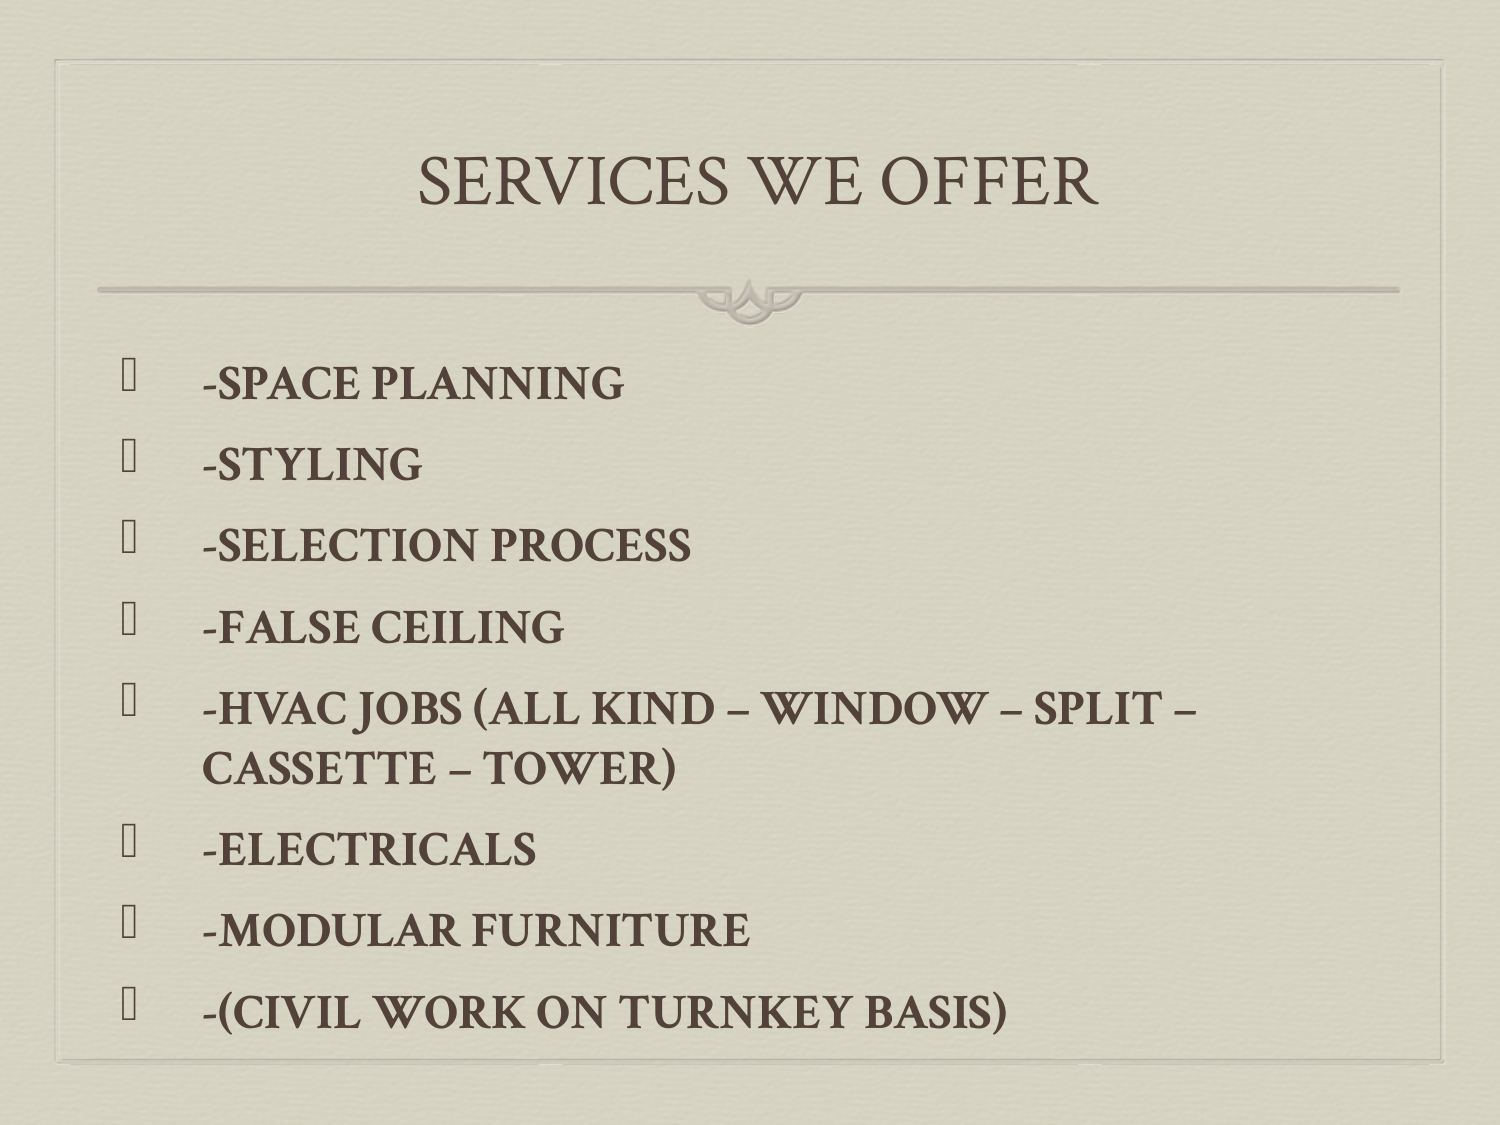

# SERVICES WE OFFER
-SPACE PLANNING
-STYLING
-SELECTION PROCESS
-FALSE CEILING
-HVAC JOBS (ALL KIND – WINDOW – SPLIT – CASSETTE – TOWER)
-ELECTRICALS
-MODULAR FURNITURE
-(CIVIL WORK ON TURNKEY BASIS)